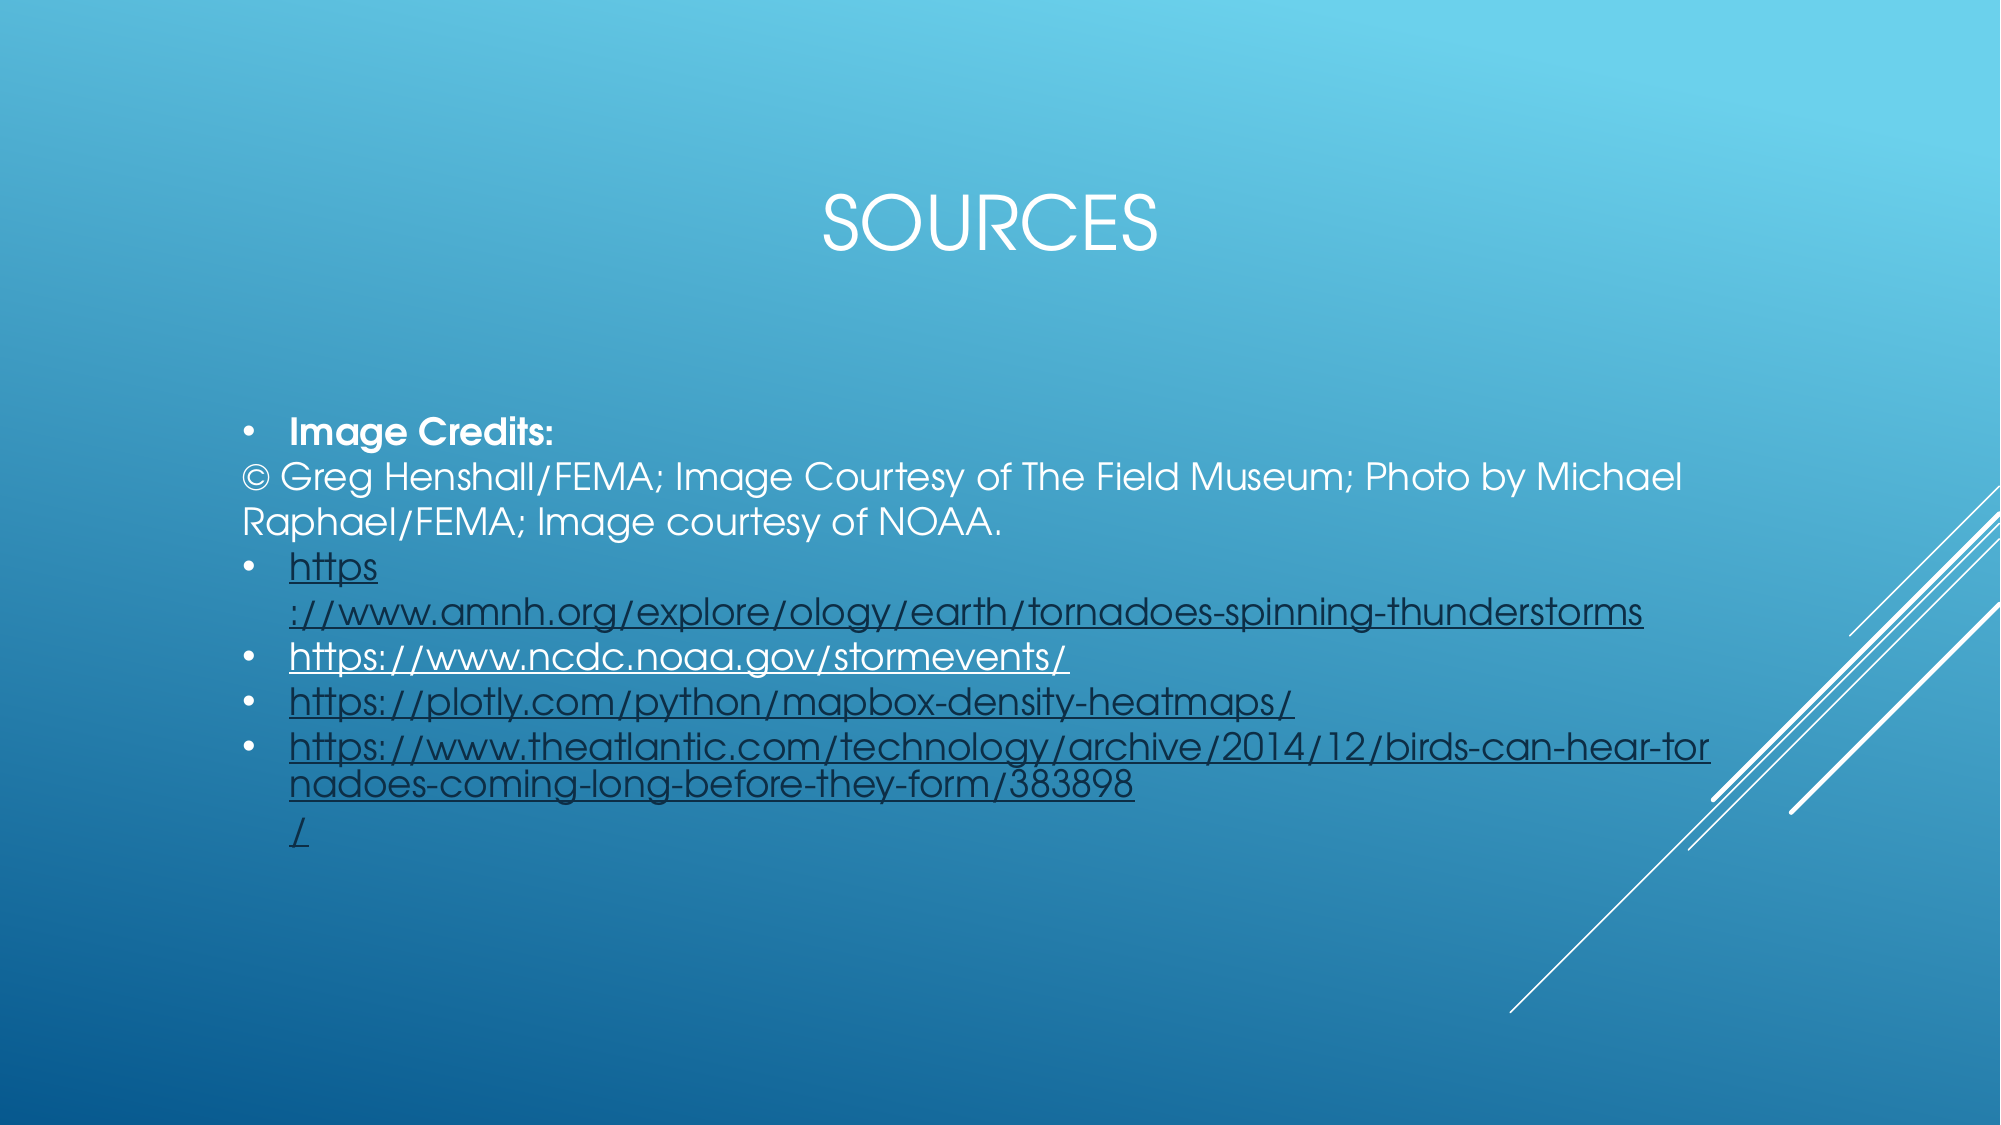

# Sources
Image Credits:
© Greg Henshall/FEMA; Image Courtesy of The Field Museum; Photo by Michael Raphael/FEMA; Image courtesy of NOAA.
https://www.amnh.org/explore/ology/earth/tornadoes-spinning-thunderstorms
https://www.ncdc.noaa.gov/stormevents/
https://plotly.com/python/mapbox-density-heatmaps/
https://www.theatlantic.com/technology/archive/2014/12/birds-can-hear-tornadoes-coming-long-before-they-form/383898/